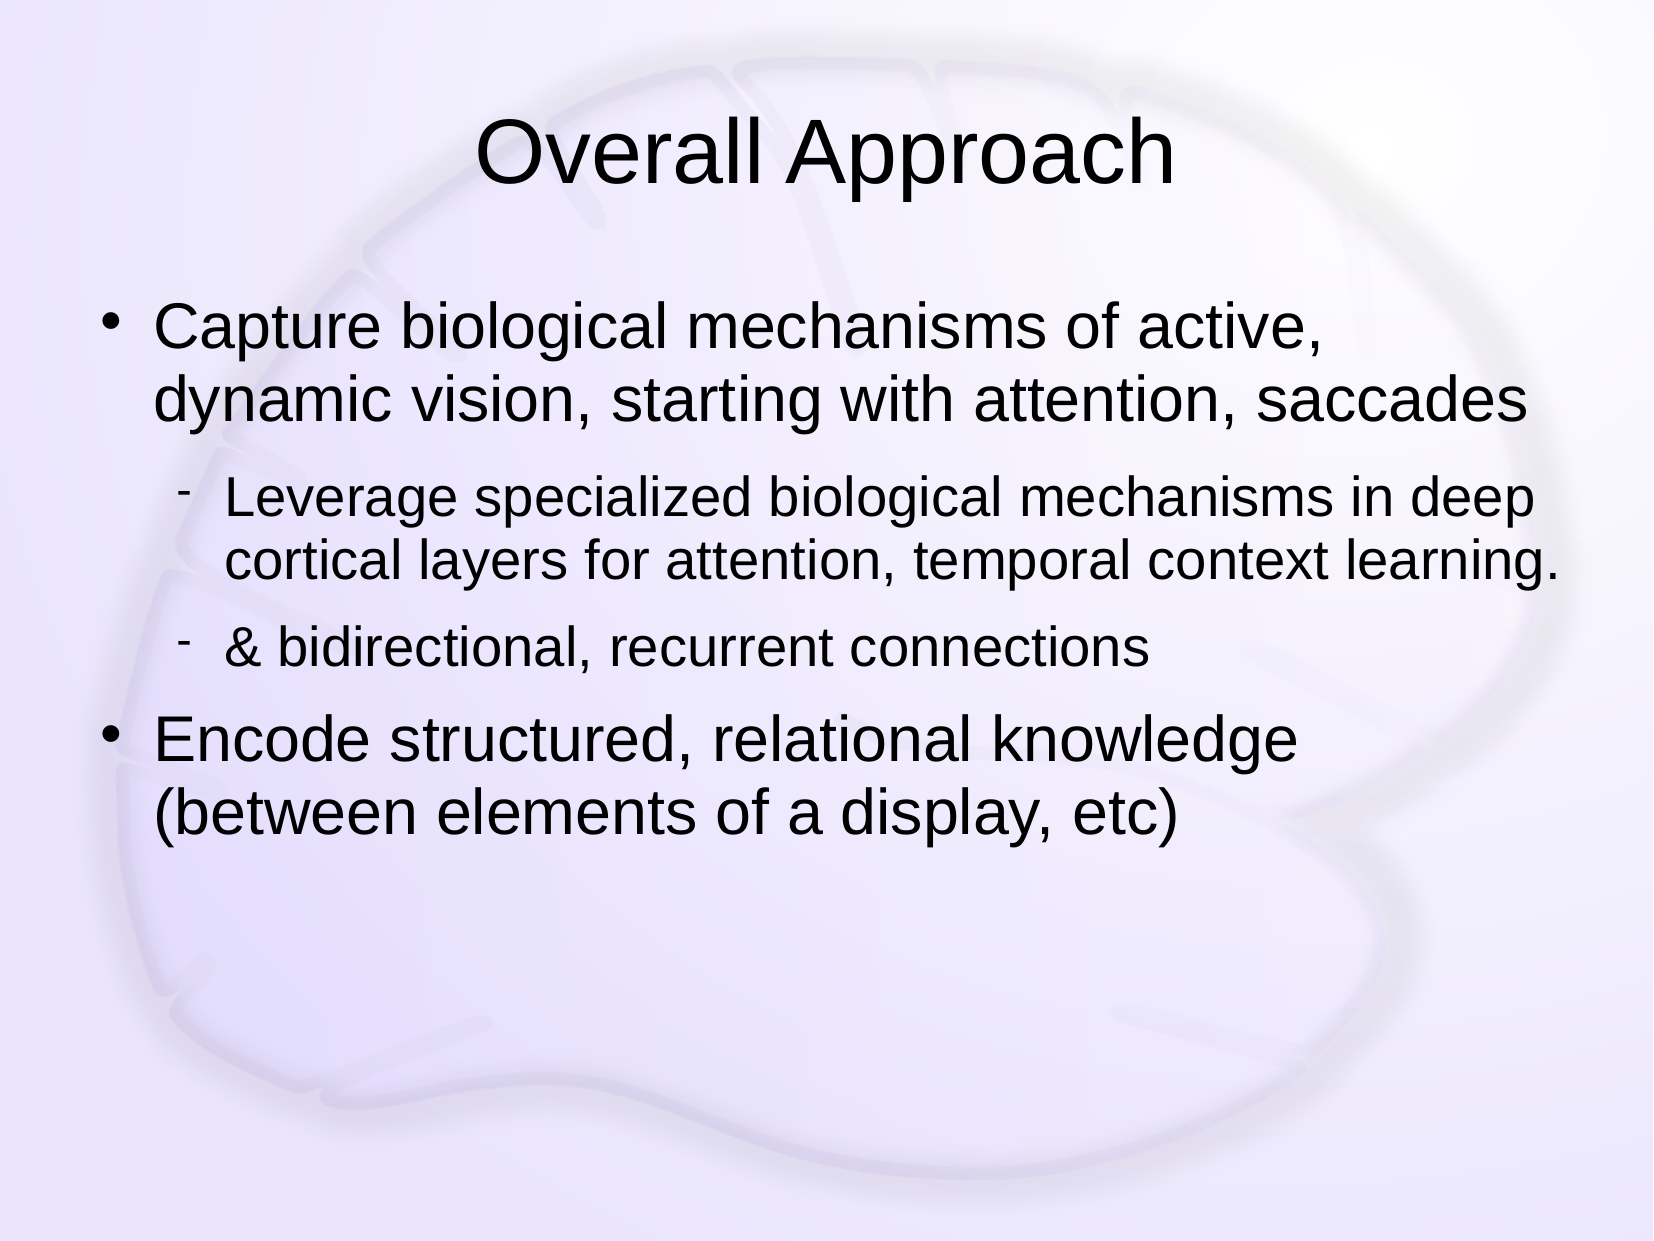

# Overall Approach
Capture biological mechanisms of active, dynamic vision, starting with attention, saccades
Leverage specialized biological mechanisms in deep cortical layers for attention, temporal context learning.
& bidirectional, recurrent connections
Encode structured, relational knowledge (between elements of a display, etc)